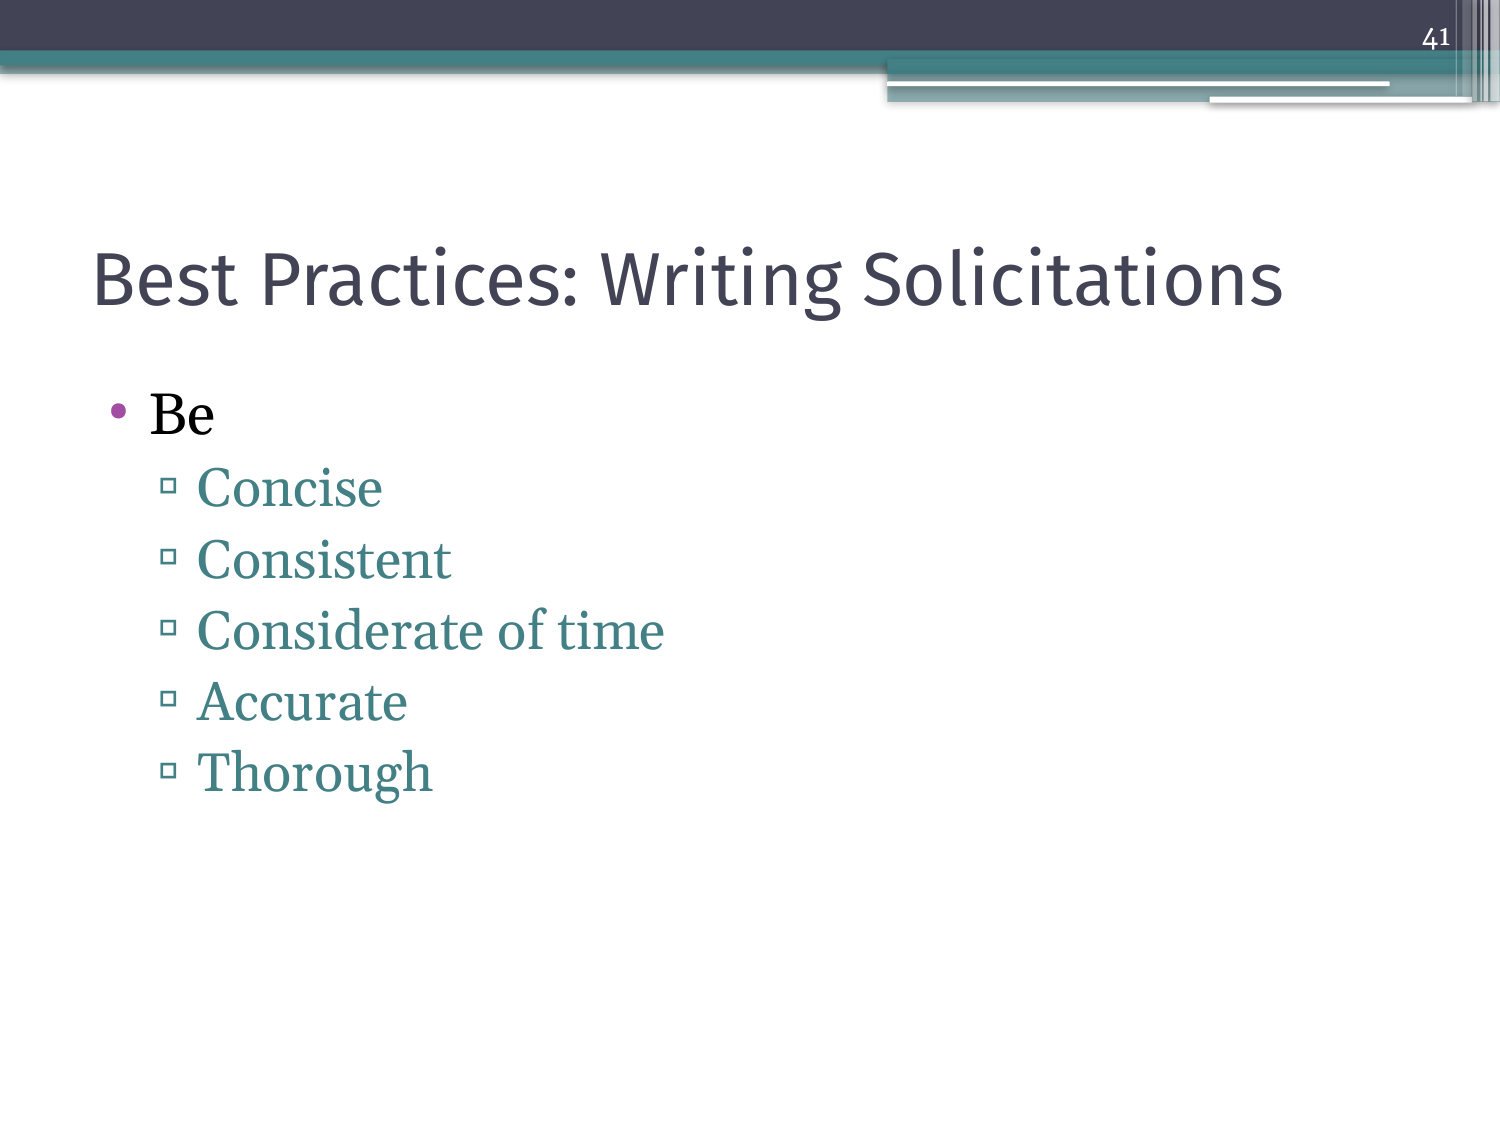

41
# Best Practices: Writing Solicitations
Be
Concise
Consistent
Considerate of time
Accurate
Thorough